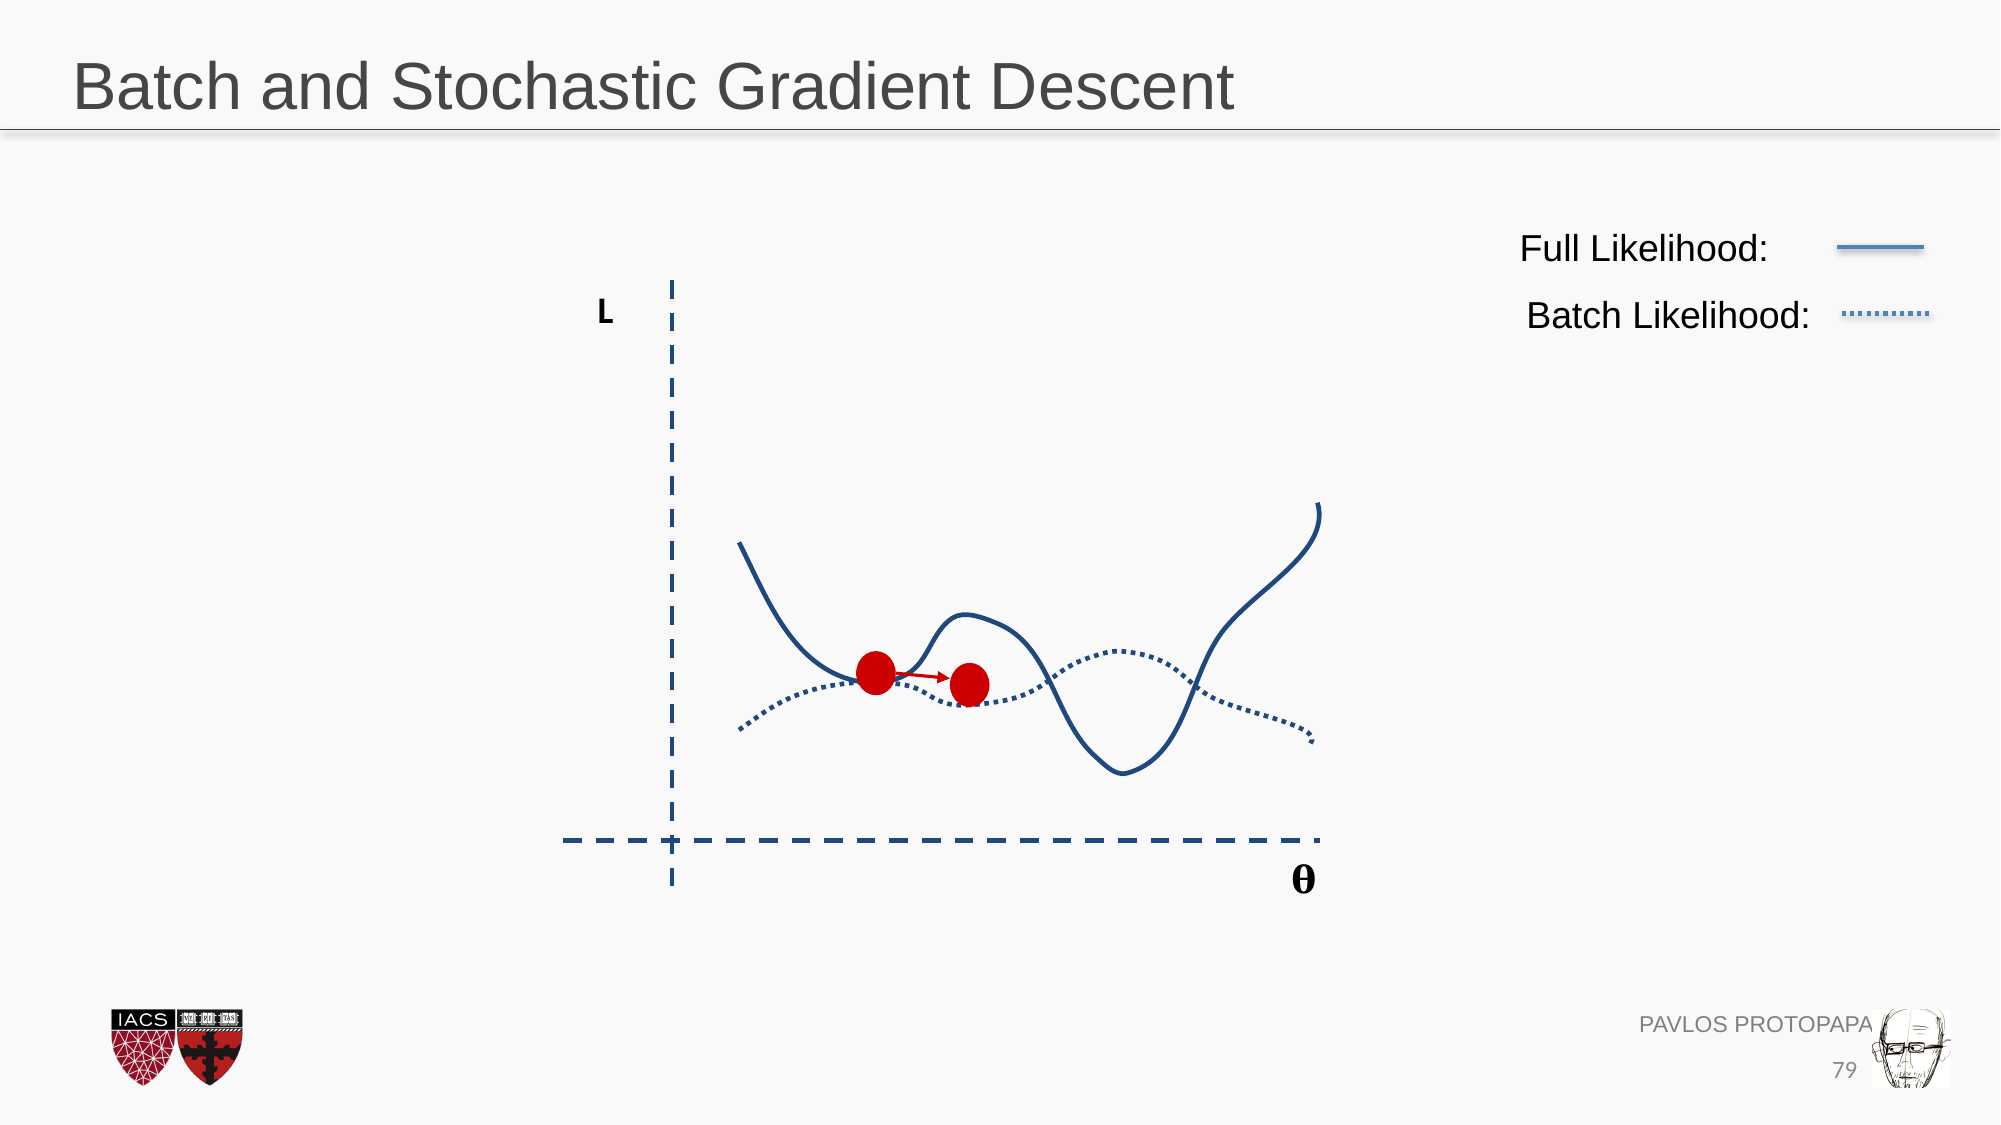

# Batch and Stochastic Gradient Descent
Full Likelihood:
Batch Likelihood:
L

𝛉

79